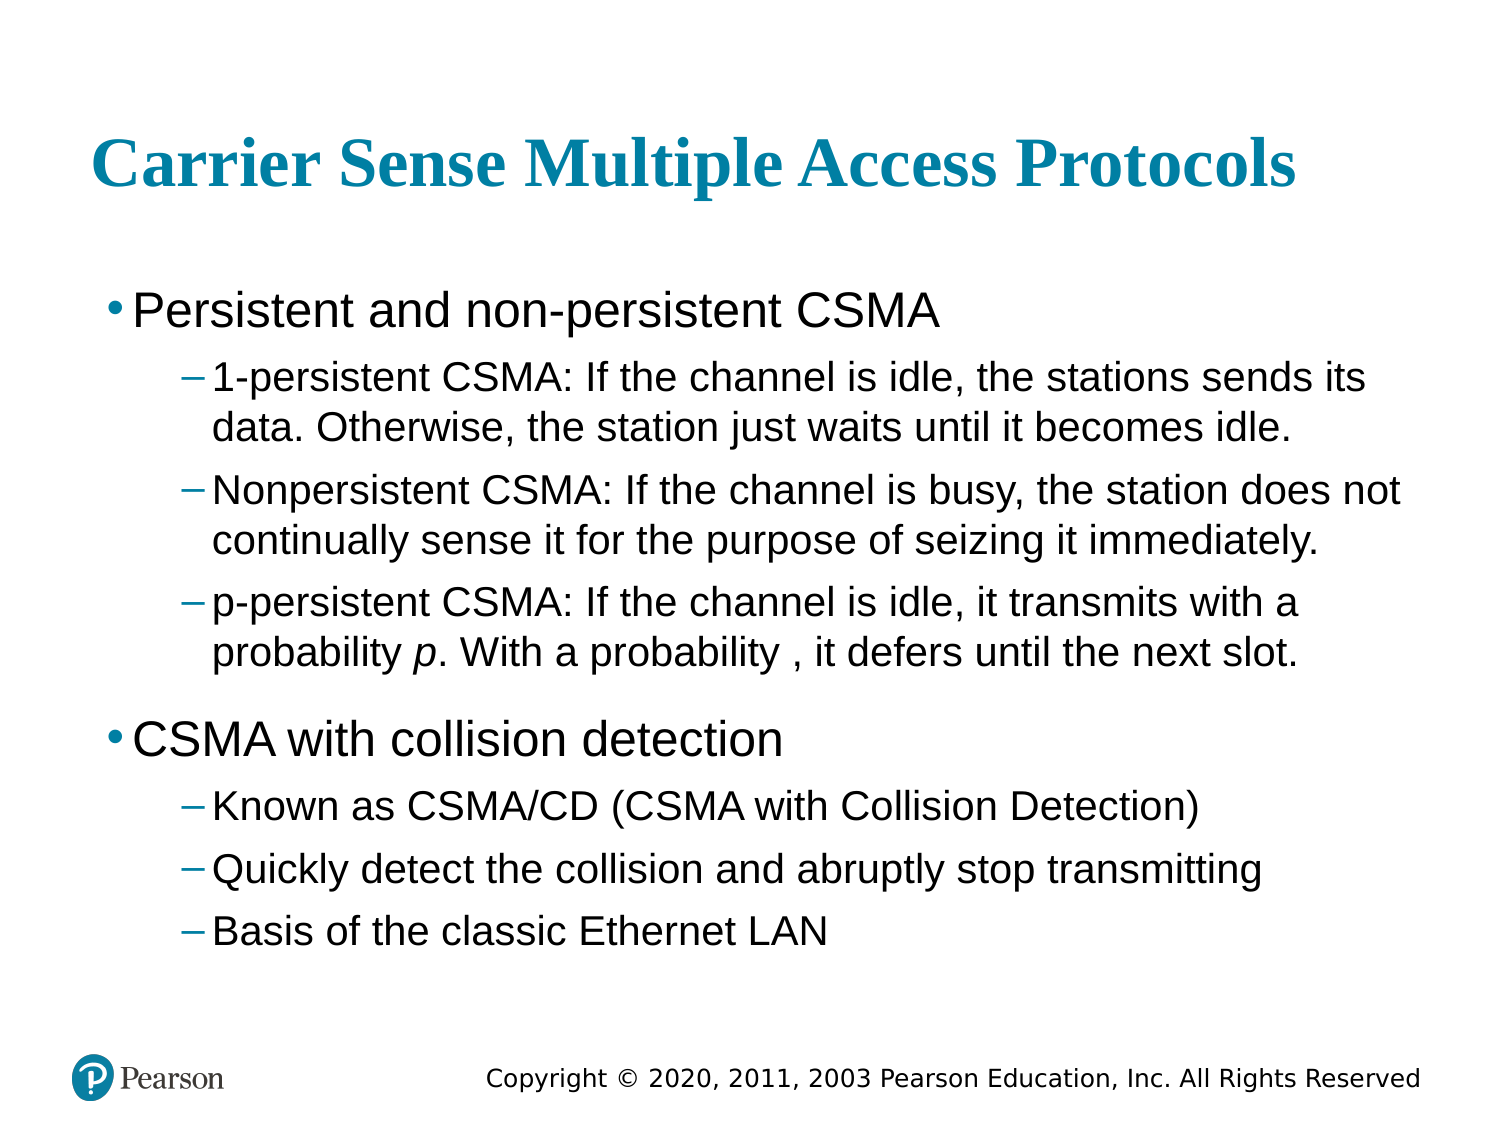

# Carrier Sense Multiple Access Protocols
Persistent and non-persistent CSMA
1-persistent CSMA: If the channel is idle, the stations sends its data. Otherwise, the station just waits until it becomes idle.
Nonpersistent CSMA: If the channel is busy, the station does not continually sense it for the purpose of seizing it immediately.
p-persistent CSMA: If the channel is idle, it transmits with a probability p. With a probability , it defers until the next slot.
CSMA with collision detection
Known as CSMA/CD (CSMA with Collision Detection)
Quickly detect the collision and abruptly stop transmitting
Basis of the classic Ethernet LAN